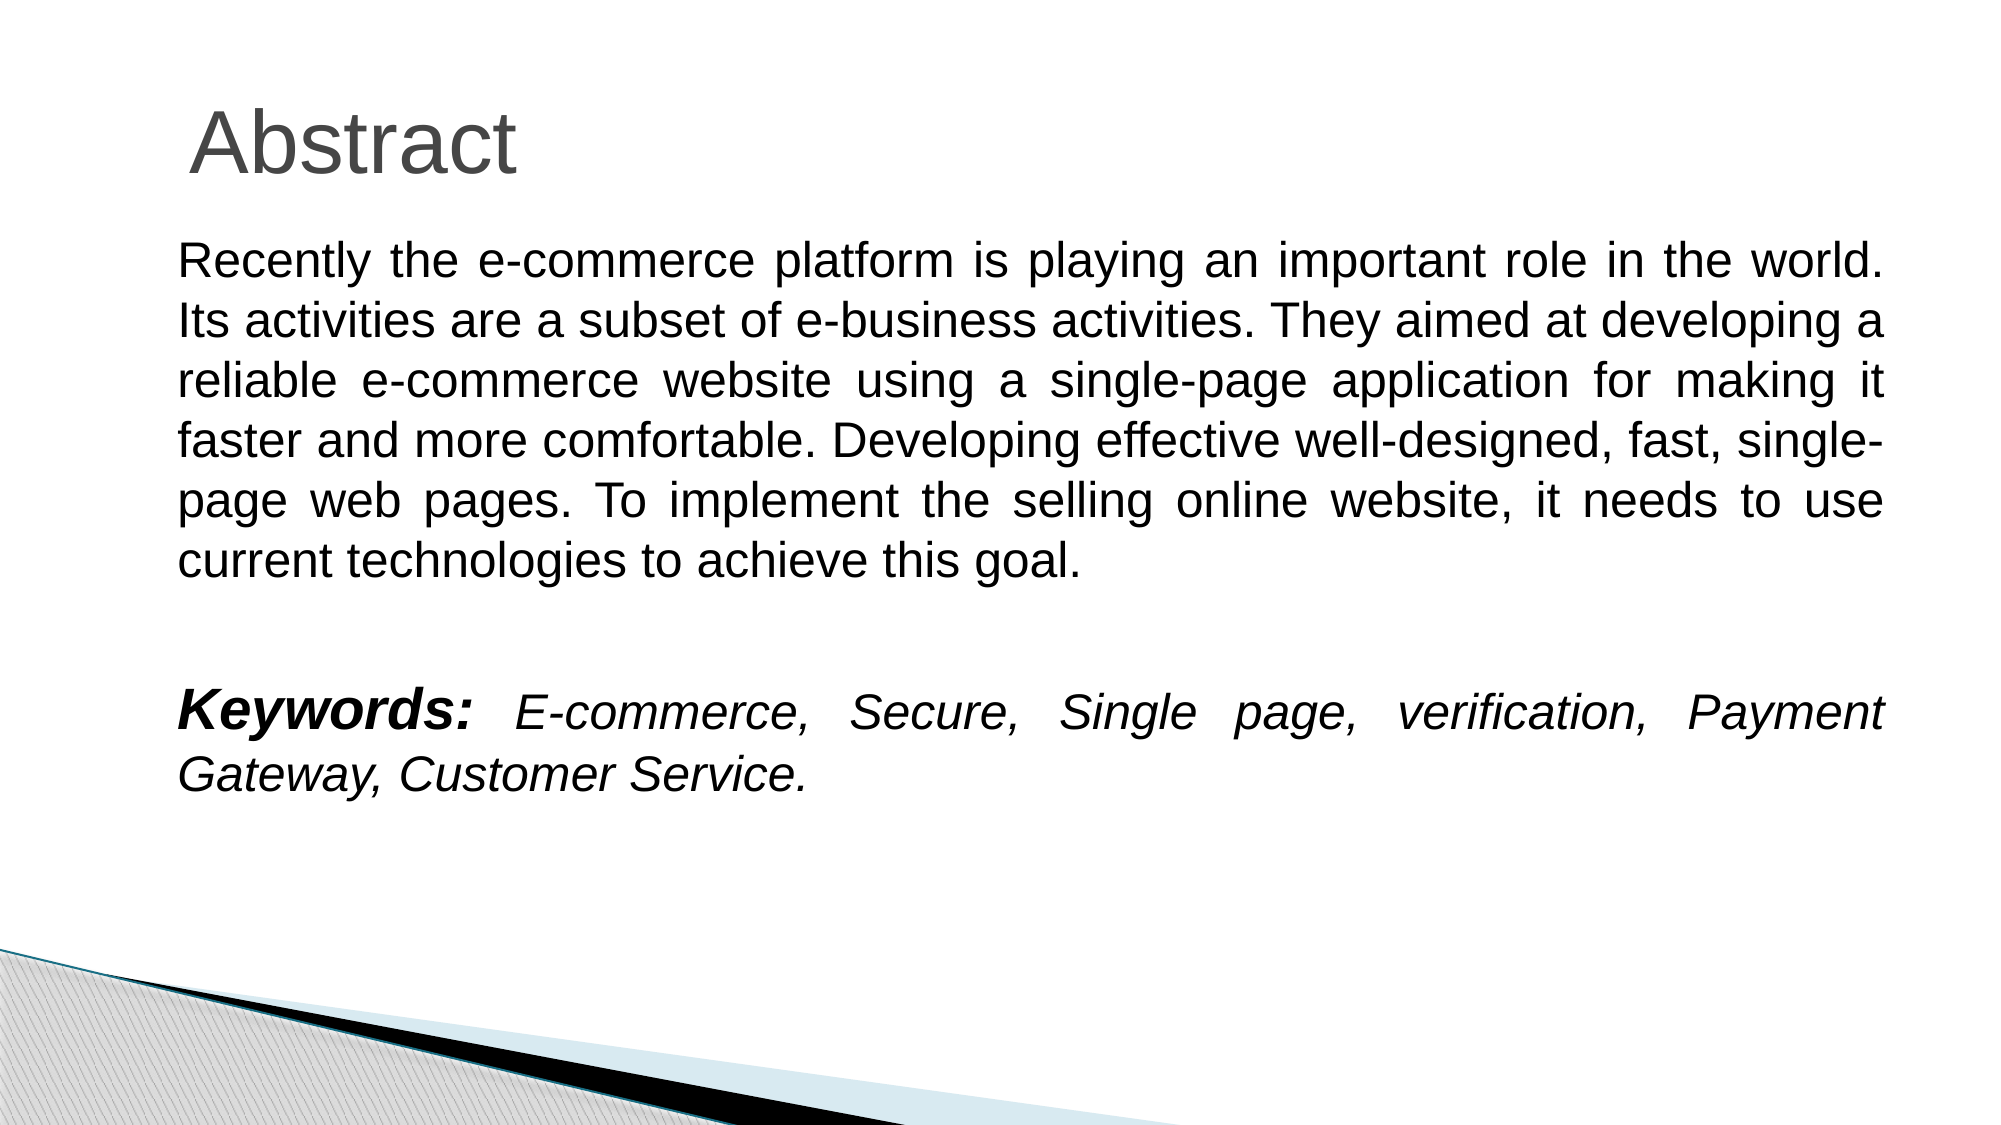

# Abstract
Recently the e-commerce platform is playing an important role in the world. Its activities are a subset of e-business activities. They aimed at developing a reliable e-commerce website using a single-page application for making it faster and more comfortable. Developing effective well-designed, fast, single-page web pages. To implement the selling online website, it needs to use current technologies to achieve this goal.

Keywords: E-commerce, Secure, Single page, verification, Payment Gateway, Customer Service.